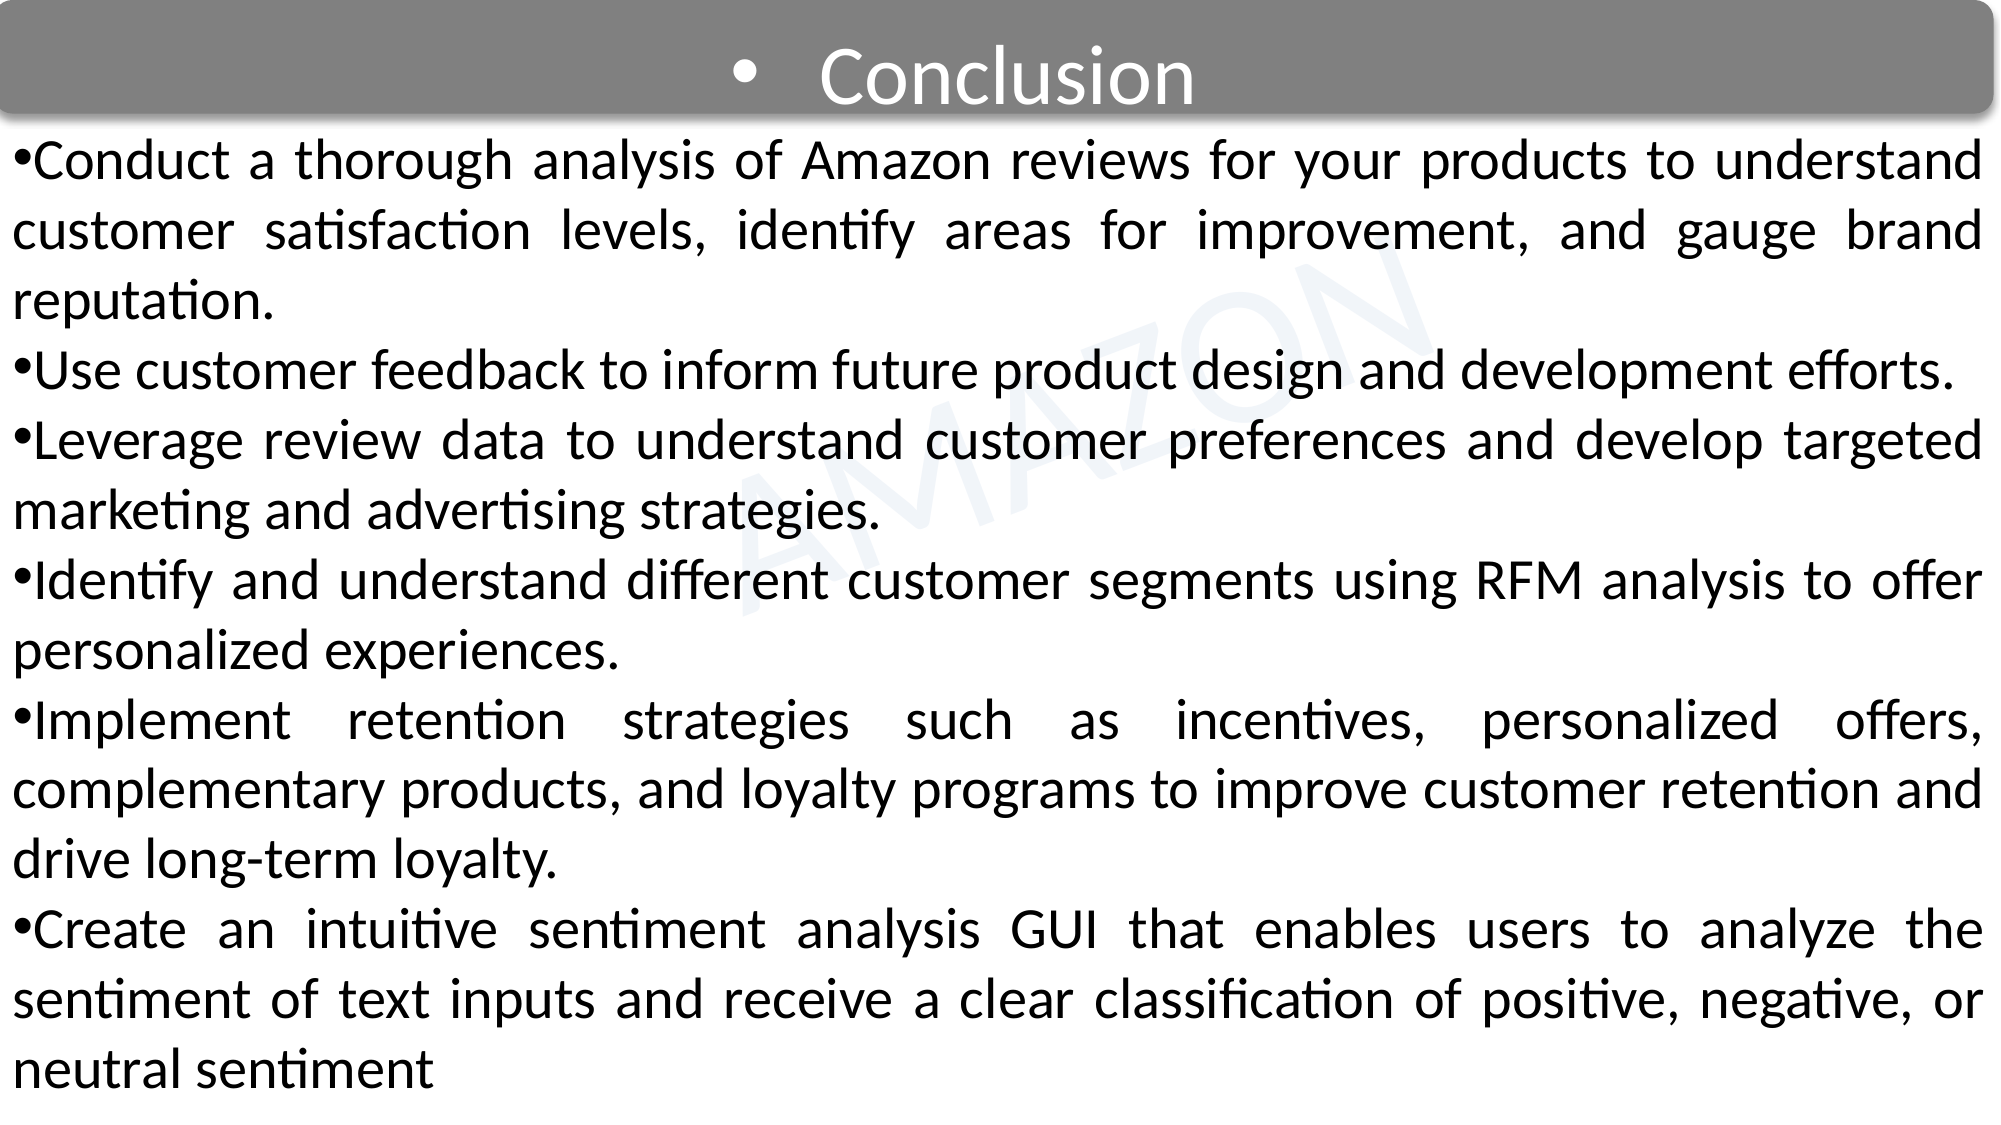

# Conclusion
Conduct a thorough analysis of Amazon reviews for your products to understand customer satisfaction levels, identify areas for improvement, and gauge brand reputation.
Use customer feedback to inform future product design and development efforts.
Leverage review data to understand customer preferences and develop targeted marketing and advertising strategies.
Identify and understand different customer segments using RFM analysis to offer personalized experiences.
Implement retention strategies such as incentives, personalized offers, complementary products, and loyalty programs to improve customer retention and drive long-term loyalty.
Create an intuitive sentiment analysis GUI that enables users to analyze the sentiment of text inputs and receive a clear classification of positive, negative, or neutral sentiment